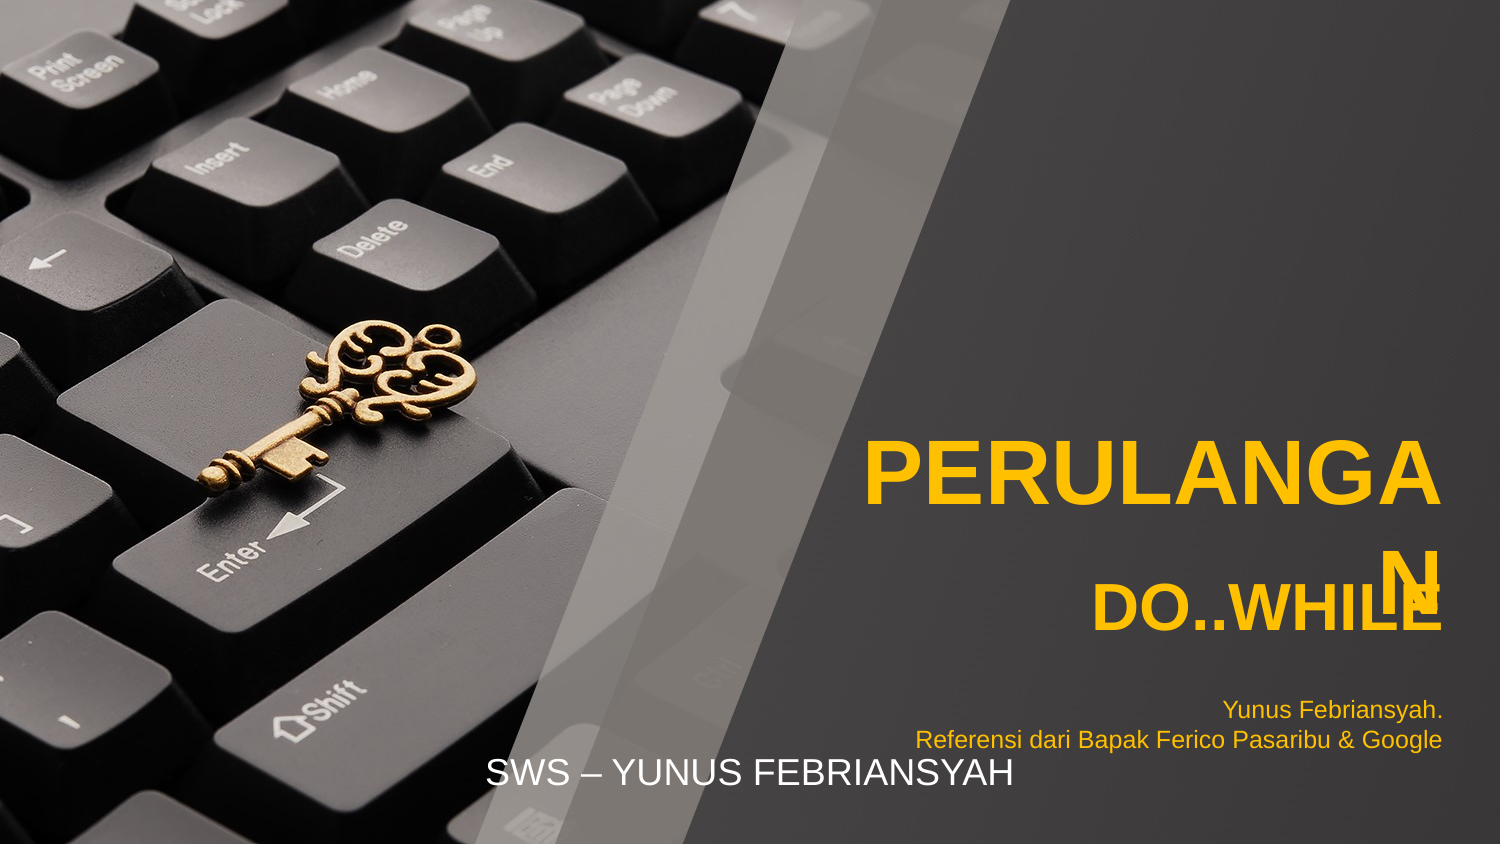

PERULANGAN
DO..WHILE
Yunus Febriansyah.
Referensi dari Bapak Ferico Pasaribu & Google